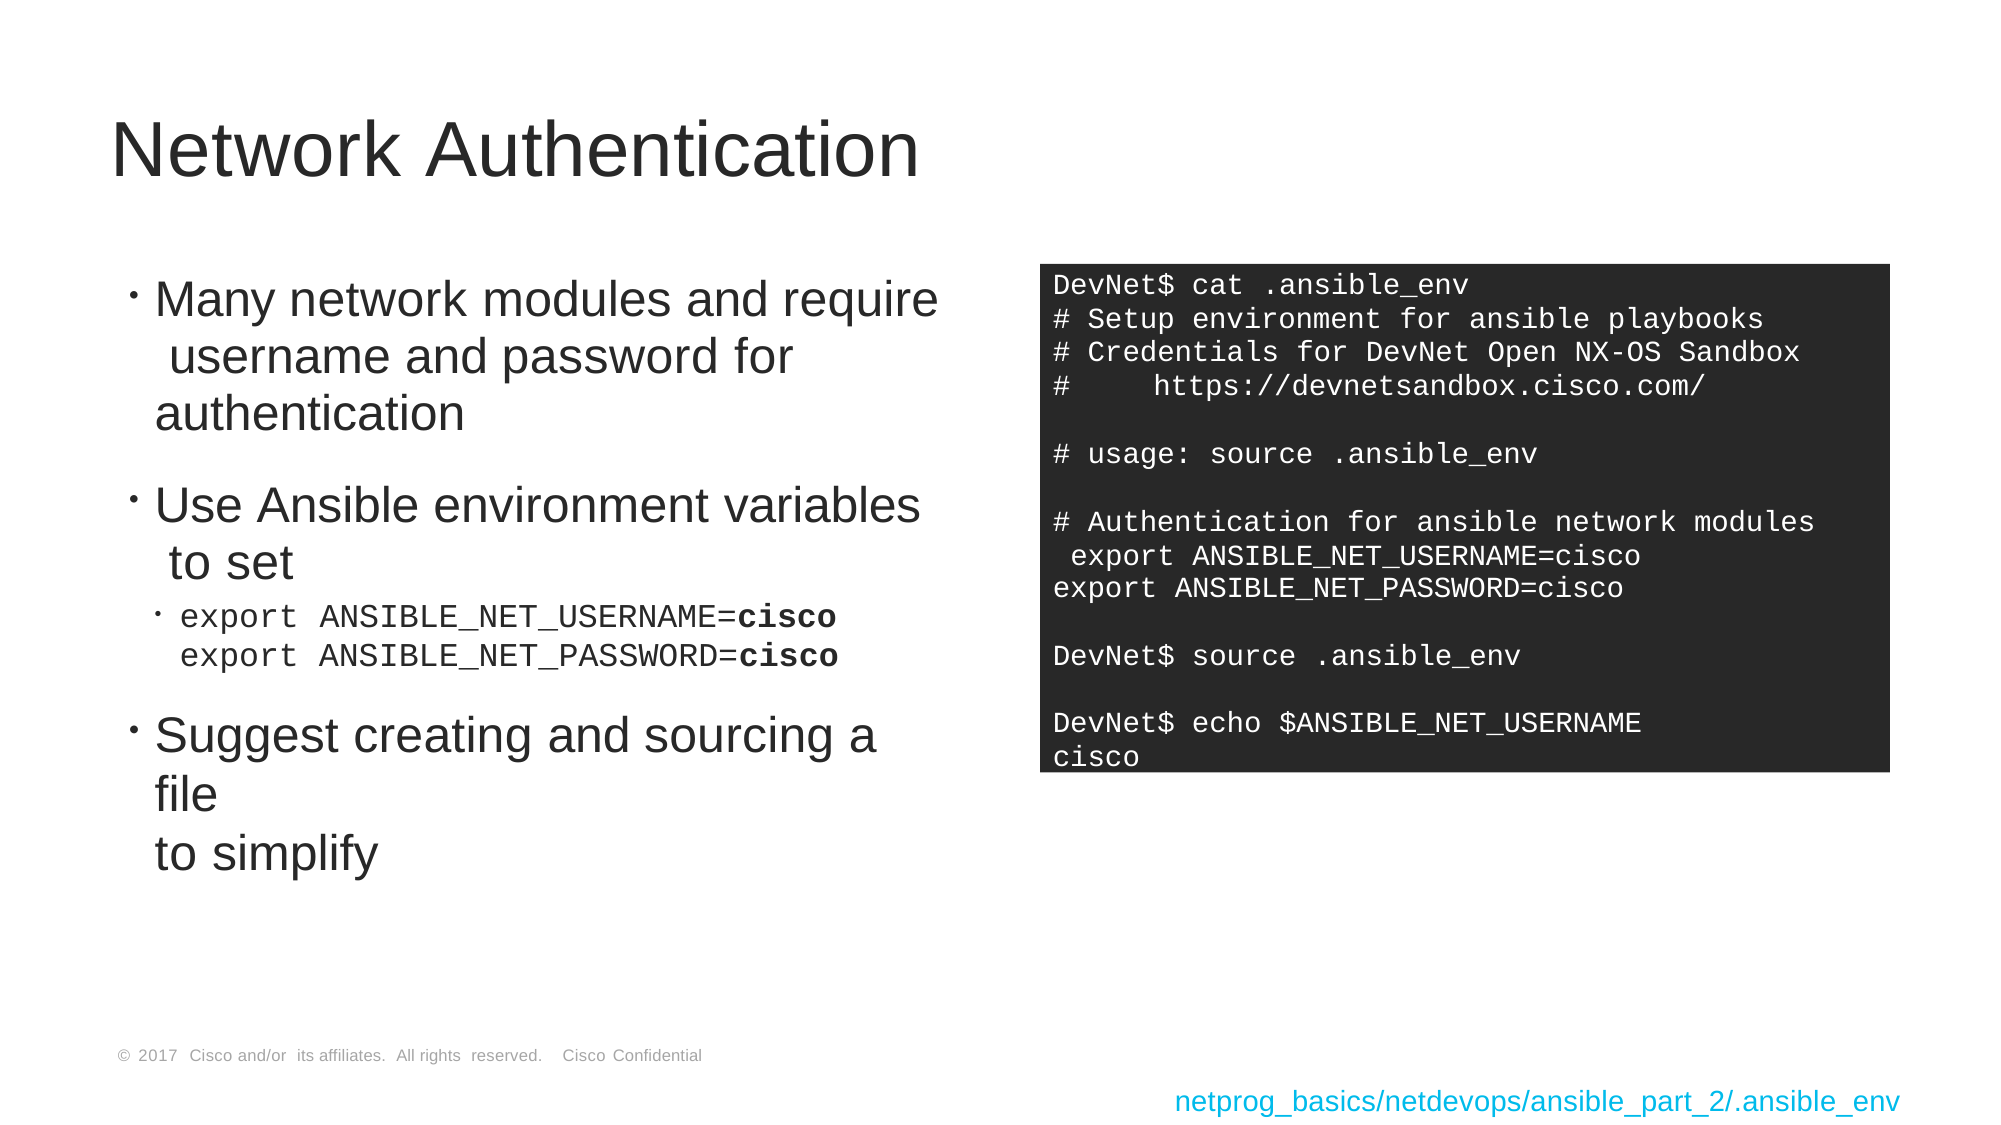

# Network Authentication
DevNet$ cat .ansible_env
# Setup environment for ansible playbooks
# Credentials for DevNet Open NX-OS Sandbox
#	https://devnetsandbox.cisco.com/

# usage: source .ansible_env

# Authentication for ansible network modules  export ANSIBLE_NET_USERNAME=cisco
export ANSIBLE_NET_PASSWORD=cisco

DevNet$ source .ansible_env

DevNet$ echo $ANSIBLE_NET_USERNAME
cisco
Many network modules and require  username and password for  authentication
Use Ansible environment variables  to set
export ANSIBLE_NET_USERNAME=cisco
export ANSIBLE_NET_PASSWORD=cisco
Suggest creating and sourcing a file
to simplify
© 2017  Cisco and/or  its affiliates.  All rights  reserved.    Cisco Confidential
netprog_basics/netdevops/ansible_part_2/.ansible_env